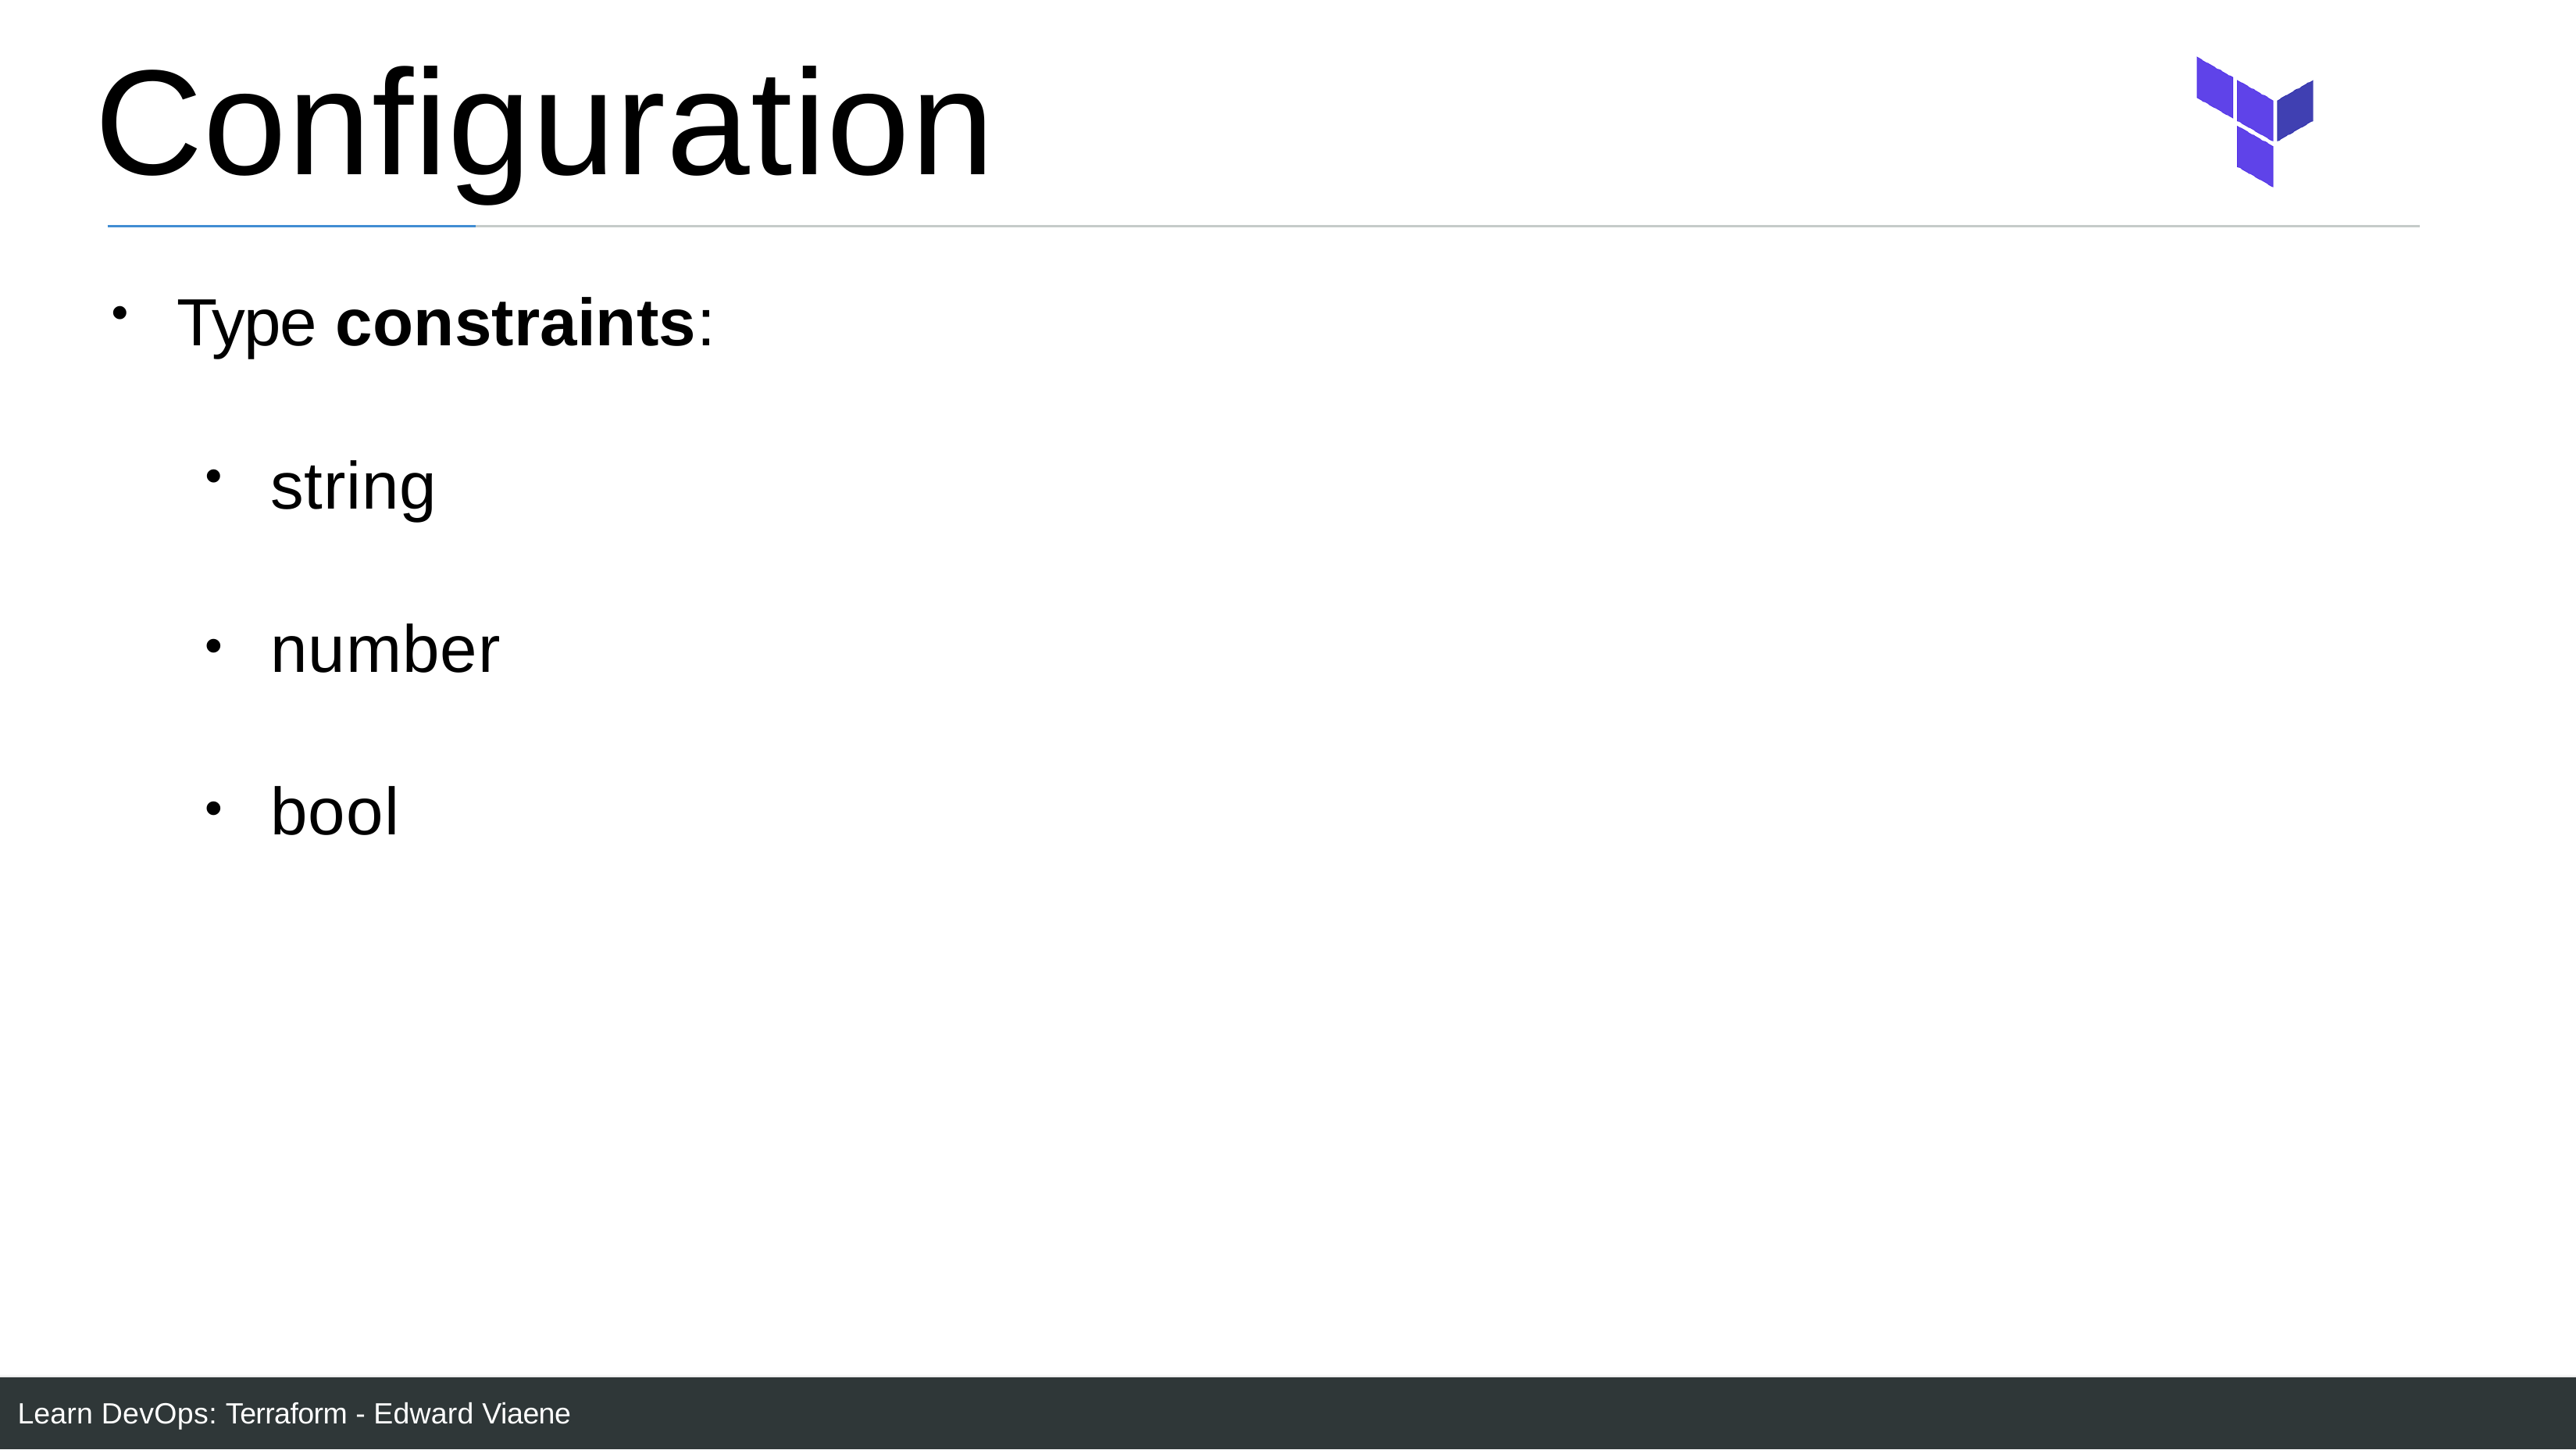

# Configuration
Type constraints:

string

number

bool
Learn DevOps: Terraform - Edward Viaene